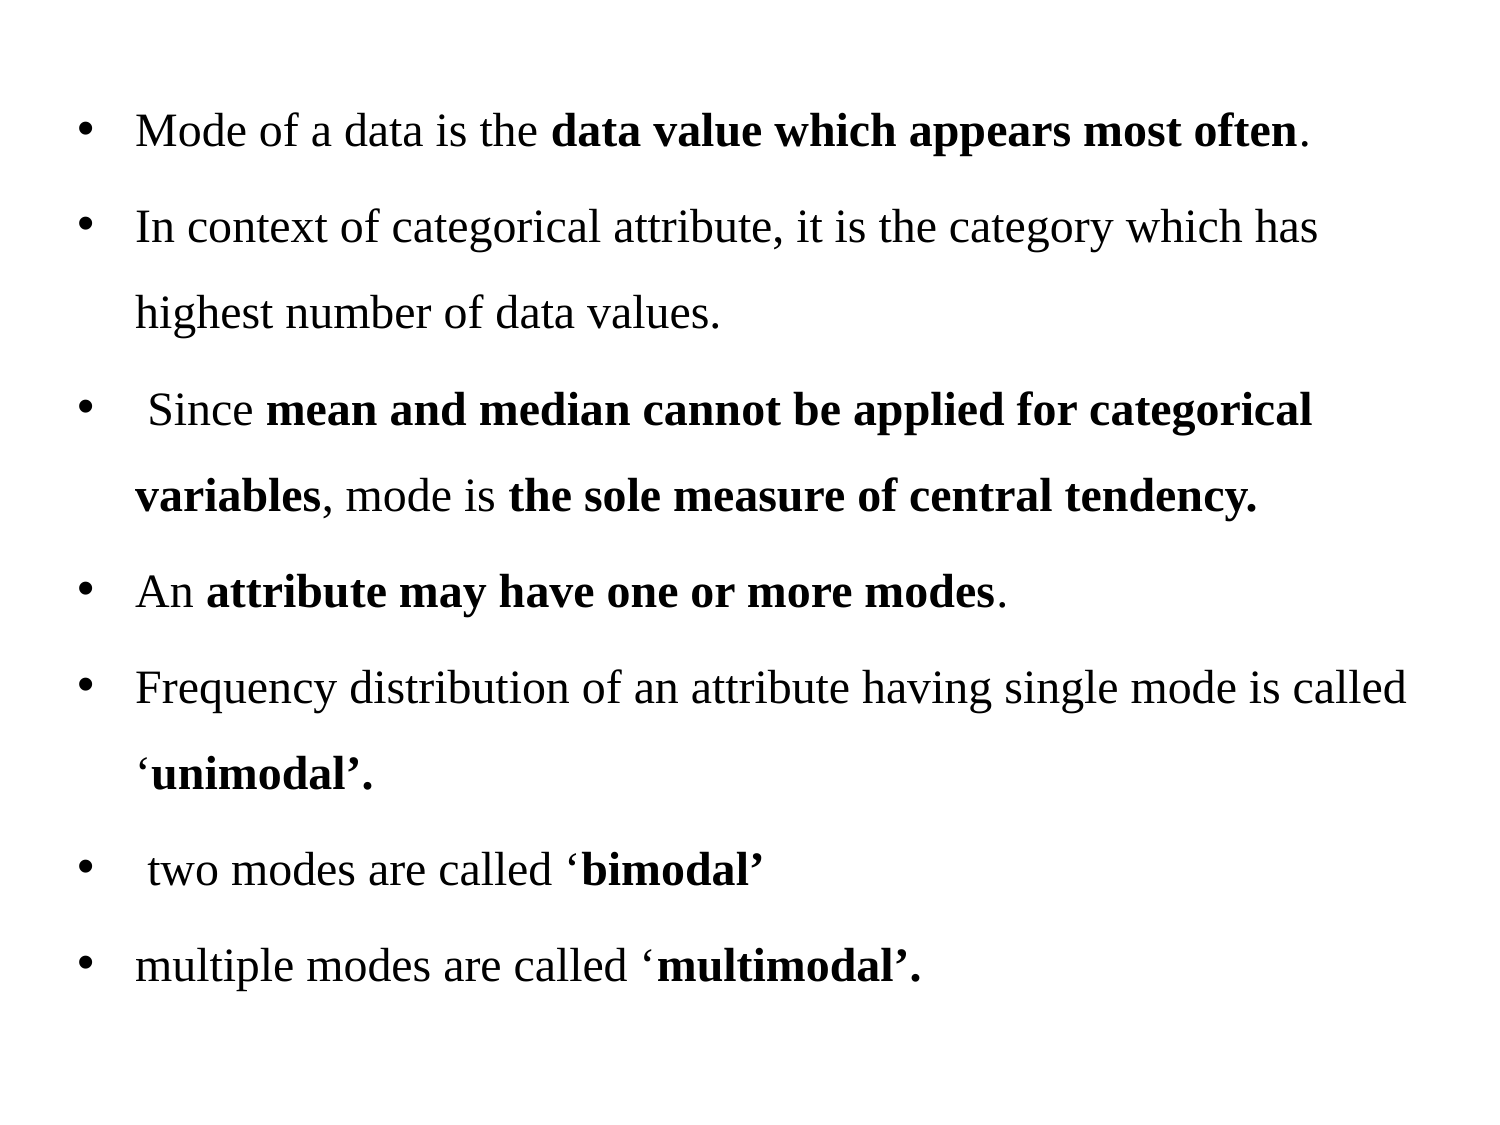

Mode of a data is the data value which appears most often.
In context of categorical attribute, it is the category which has highest number of data values.
 Since mean and median cannot be applied for categorical variables, mode is the sole measure of central tendency.
An attribute may have one or more modes.
Frequency distribution of an attribute having single mode is called ‘unimodal’.
 two modes are called ‘bimodal’
multiple modes are called ‘multimodal’.